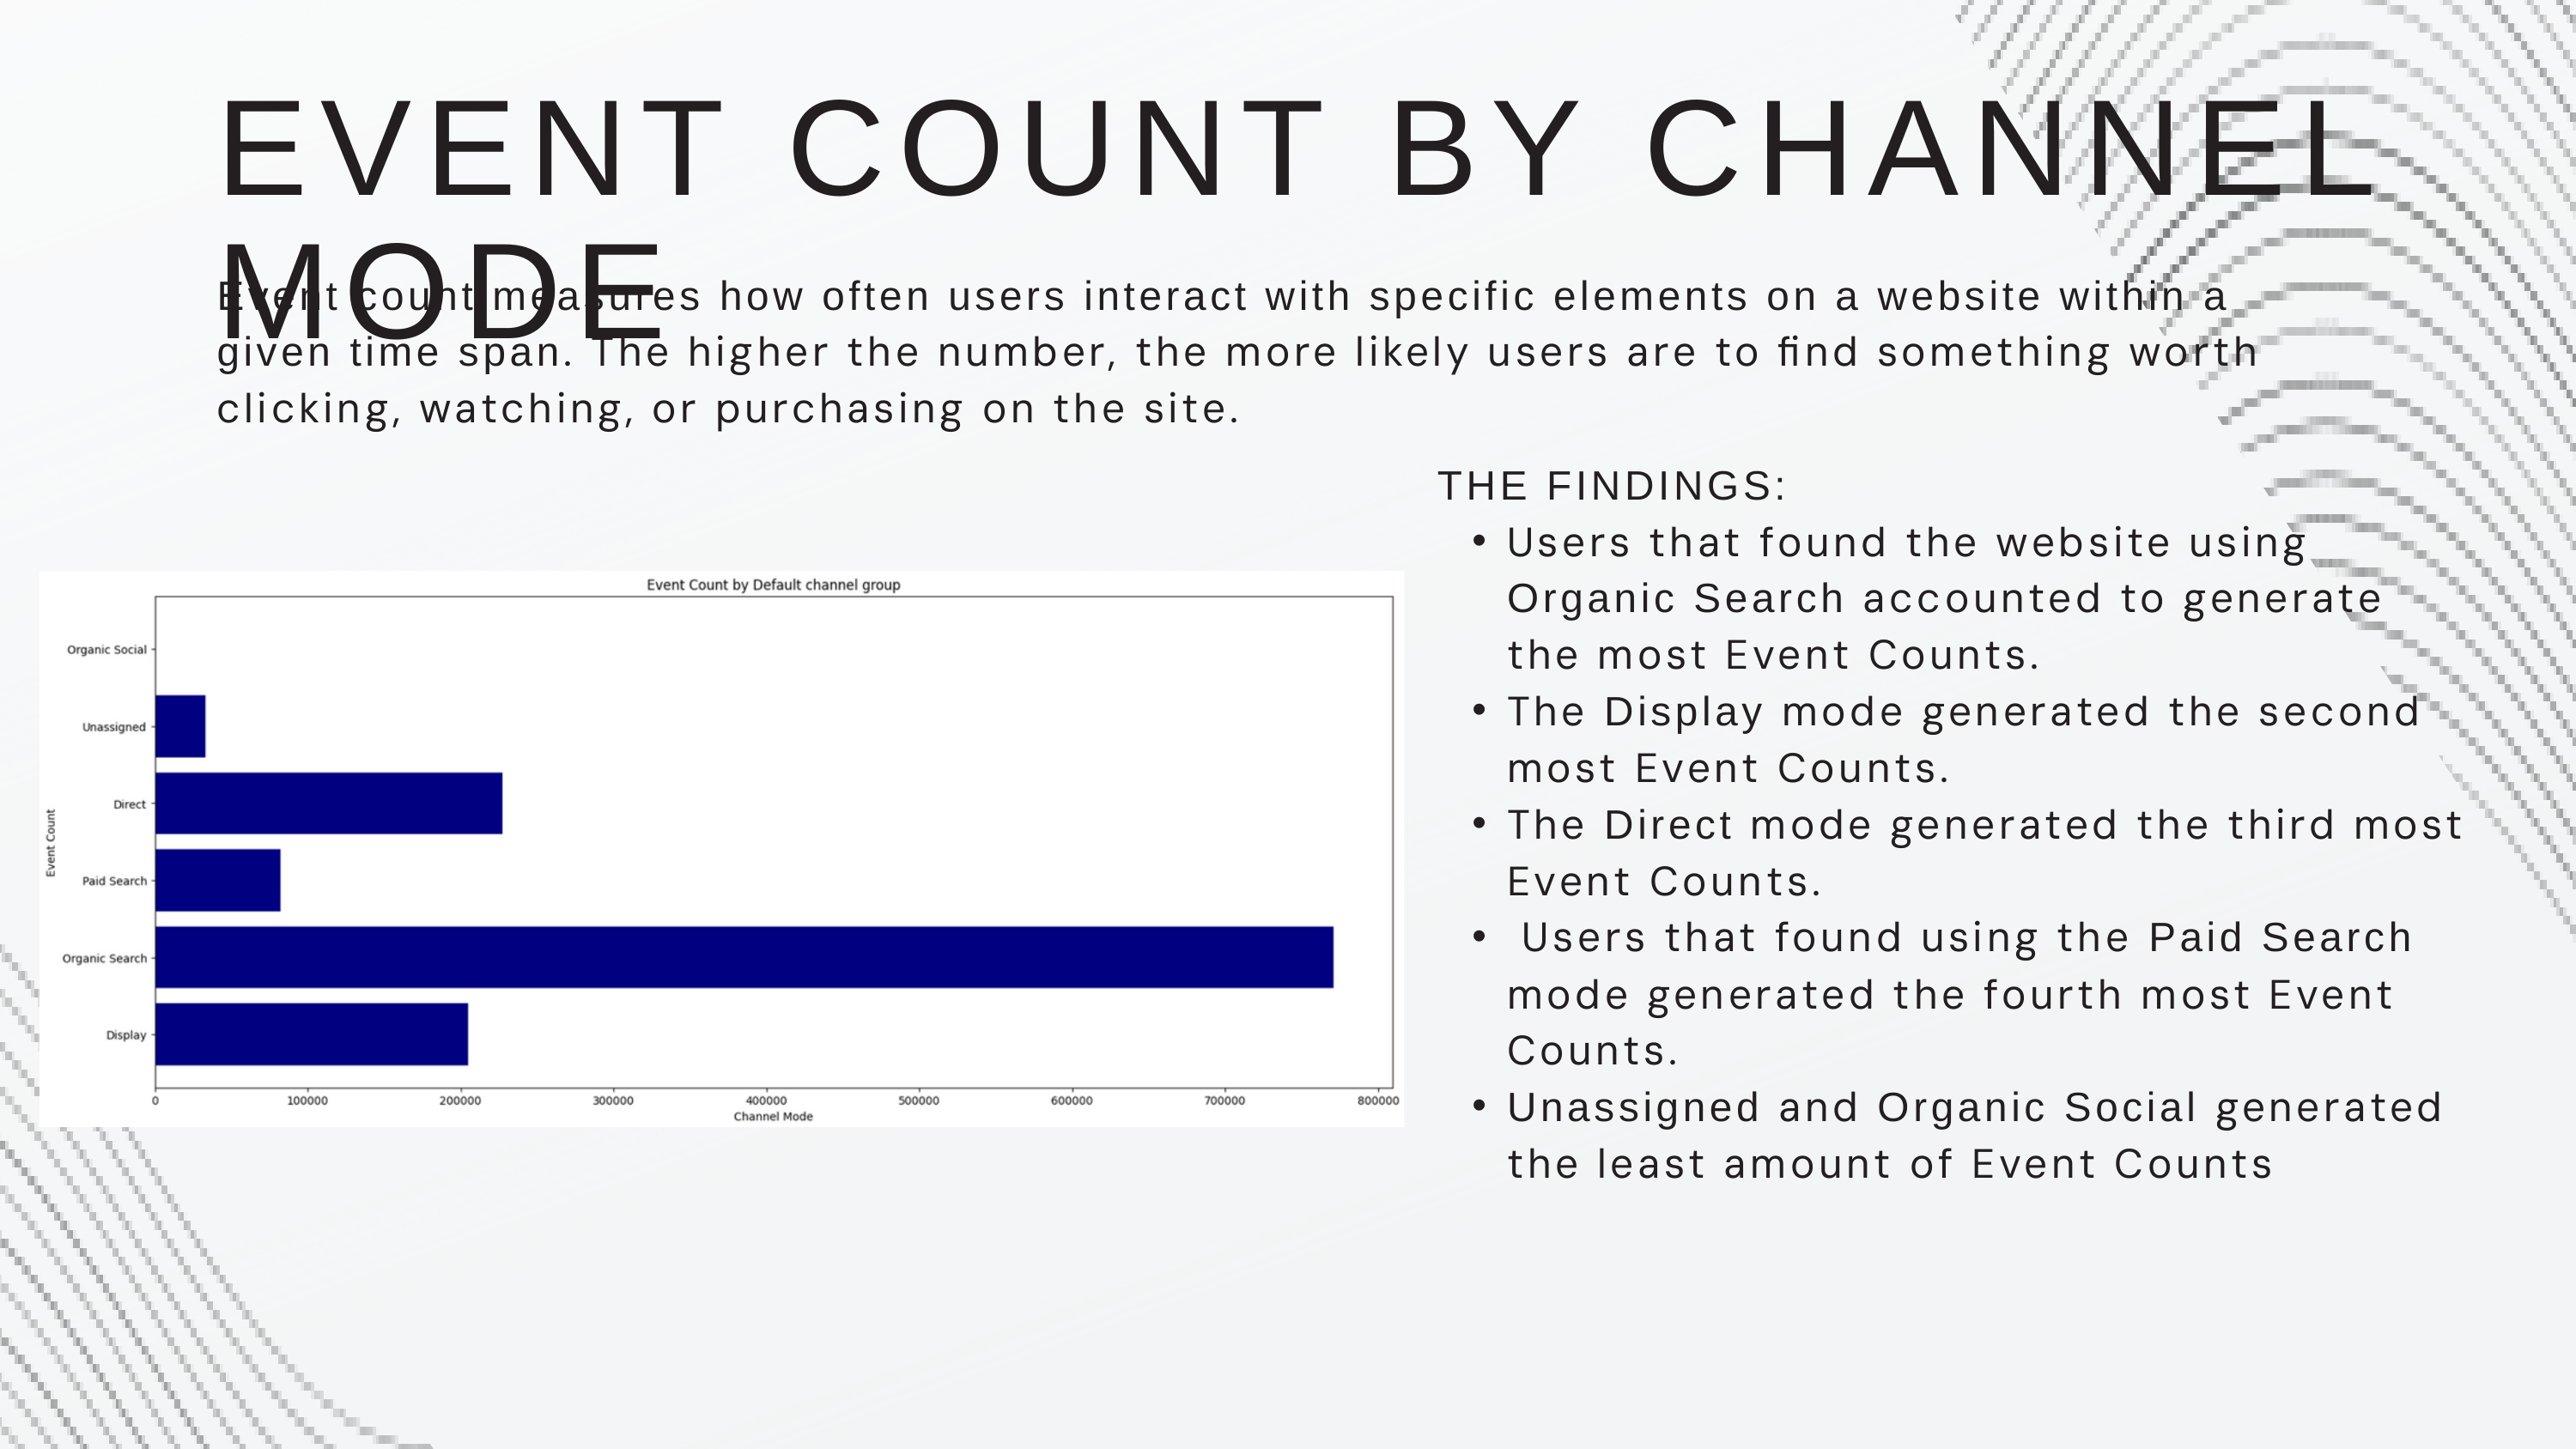

EVENT COUNT BY CHANNEL MODE

Event count measures how often users interact with specific elements on a website within a given time span. The higher the number, the more likely users are to find something worth clicking, watching, or purchasing on the site.
THE FINDINGS:
Users that found the website using Organic Search accounted to generate the most Event Counts.
The Display mode generated the second most Event Counts.
The Direct mode generated the third most Event Counts.
 Users that found using the Paid Search mode generated the fourth most Event Counts.
Unassigned and Organic Social generated the least amount of Event Counts